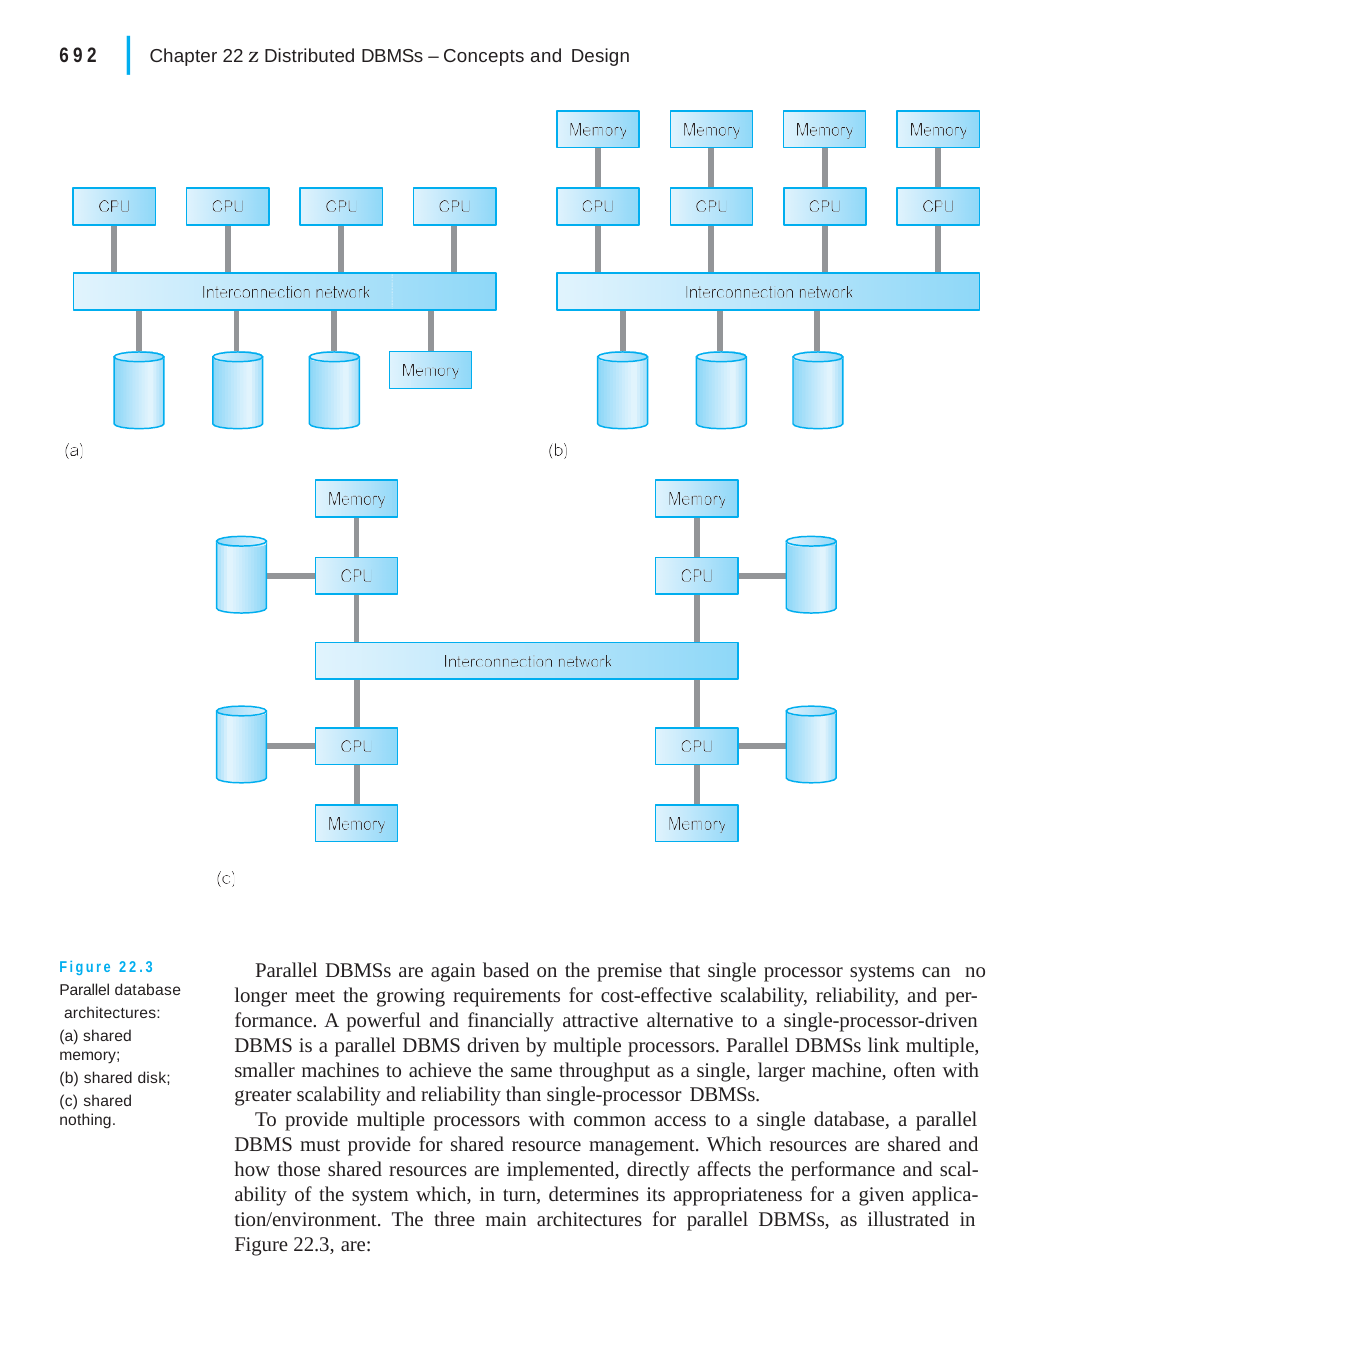

|
692
Chapter 22 z Distributed DBMSs – Concepts and Design

Figure 22.3  Parallel database  architectures:
(a) shared memory;
(b) shared disk;
(c) shared nothing.
Parallel DBMSs are again based on the premise that single processor systems can  no longer meet the growing requirements for cost-effective scalability, reliability, and per-  formance. A powerful and financially attractive alternative to a single-processor-driven  DBMS is a parallel DBMS driven by multiple processors. Parallel DBMSs link multiple,  smaller machines to achieve the same throughput as a single, larger machine, often with  greater scalability and reliability than single-processor DBMSs.
To provide multiple processors with common access to a single database, a parallel  DBMS must provide for shared resource management. Which resources are shared and  how those shared resources are implemented, directly affects the performance and scal-  ability of the system which, in turn, determines its appropriateness for a given applica-  tion/environment. The three main architectures for parallel DBMSs, as illustrated in  Figure 22.3, are: